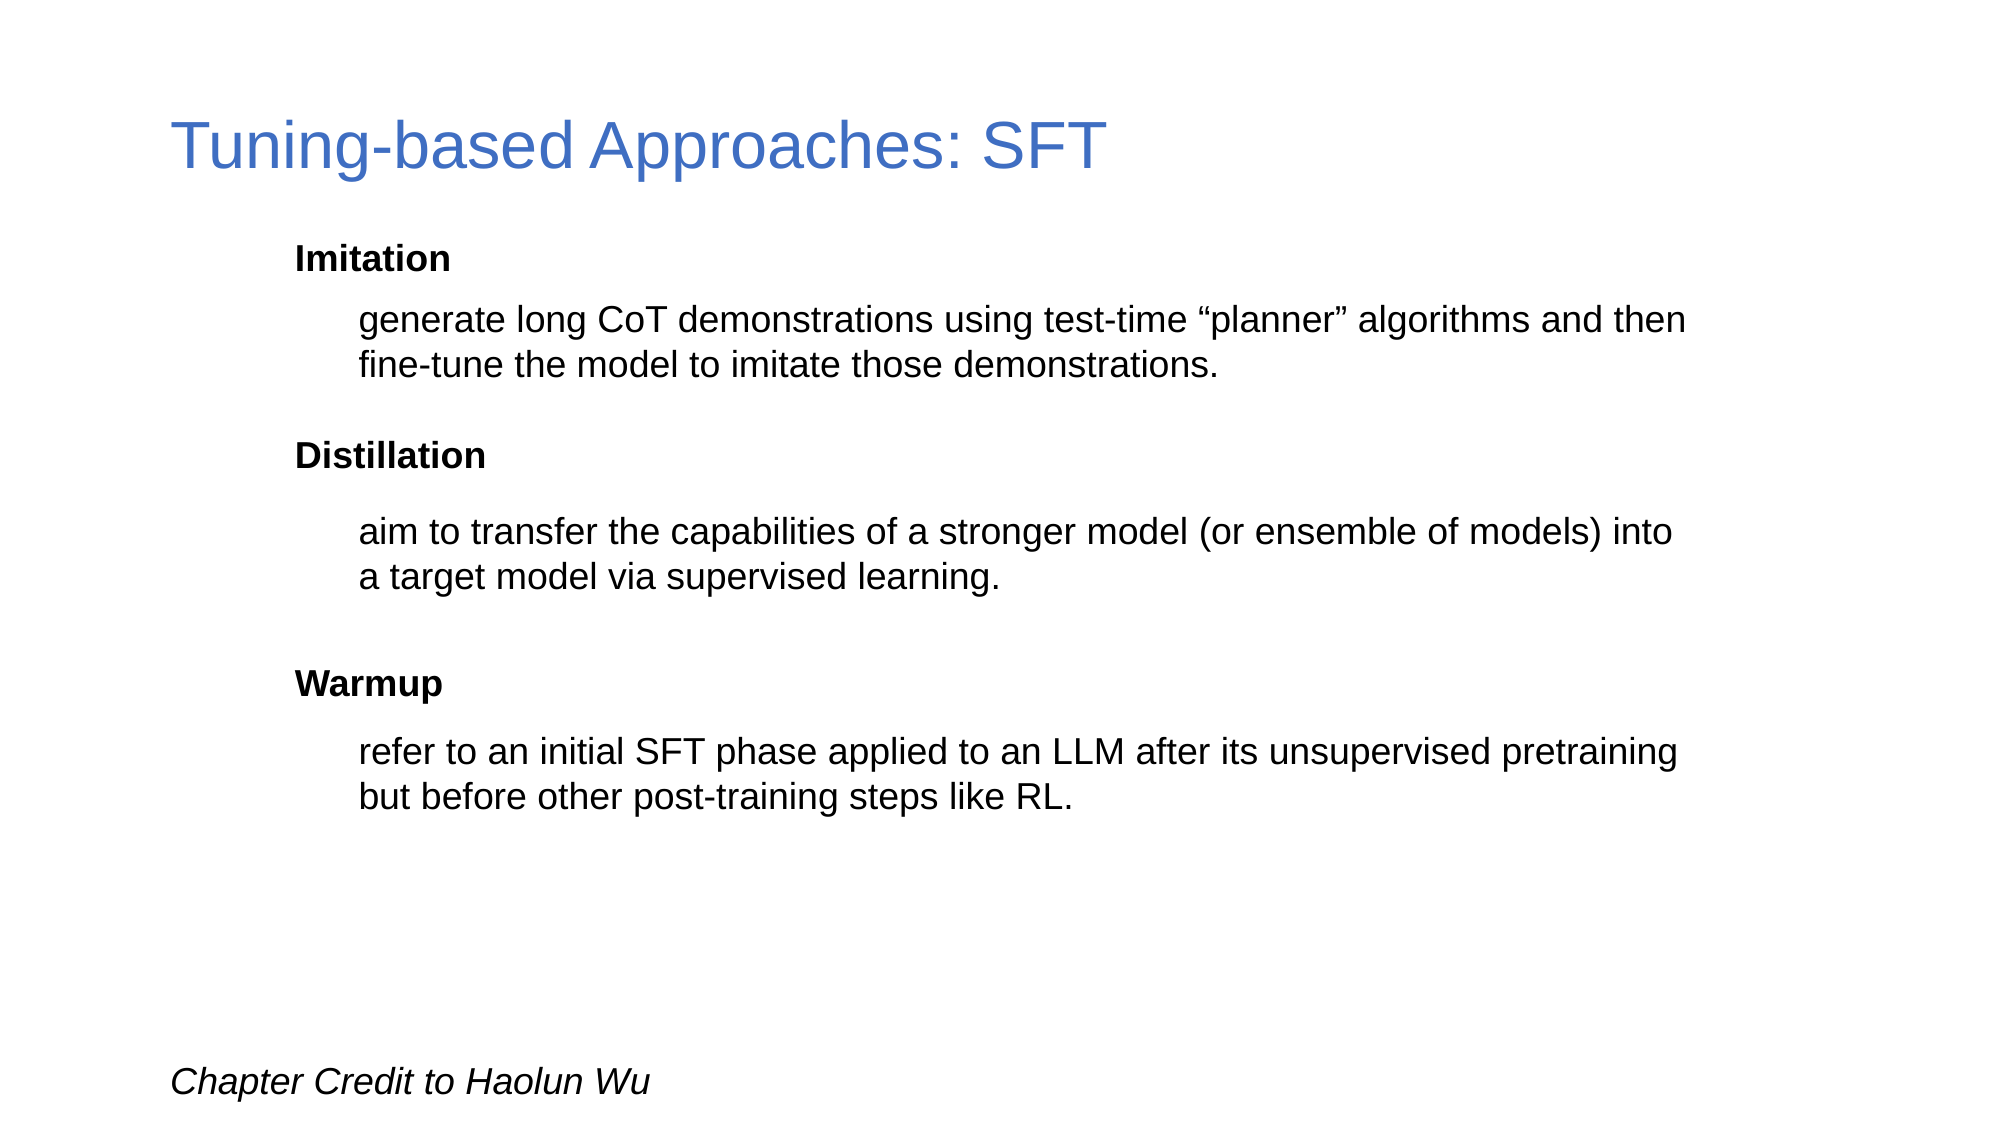

Tuning-based Approaches: SFT
Imitation
generate long CoT demonstrations using test-time “planner” algorithms and then fine-tune the model to imitate those demonstrations.
Distillation
aim to transfer the capabilities of a stronger model (or ensemble of models) into a target model via supervised learning.
Warmup
refer to an initial SFT phase applied to an LLM after its unsupervised pretraining but before other post-training steps like RL.
Chapter Credit to Haolun Wu